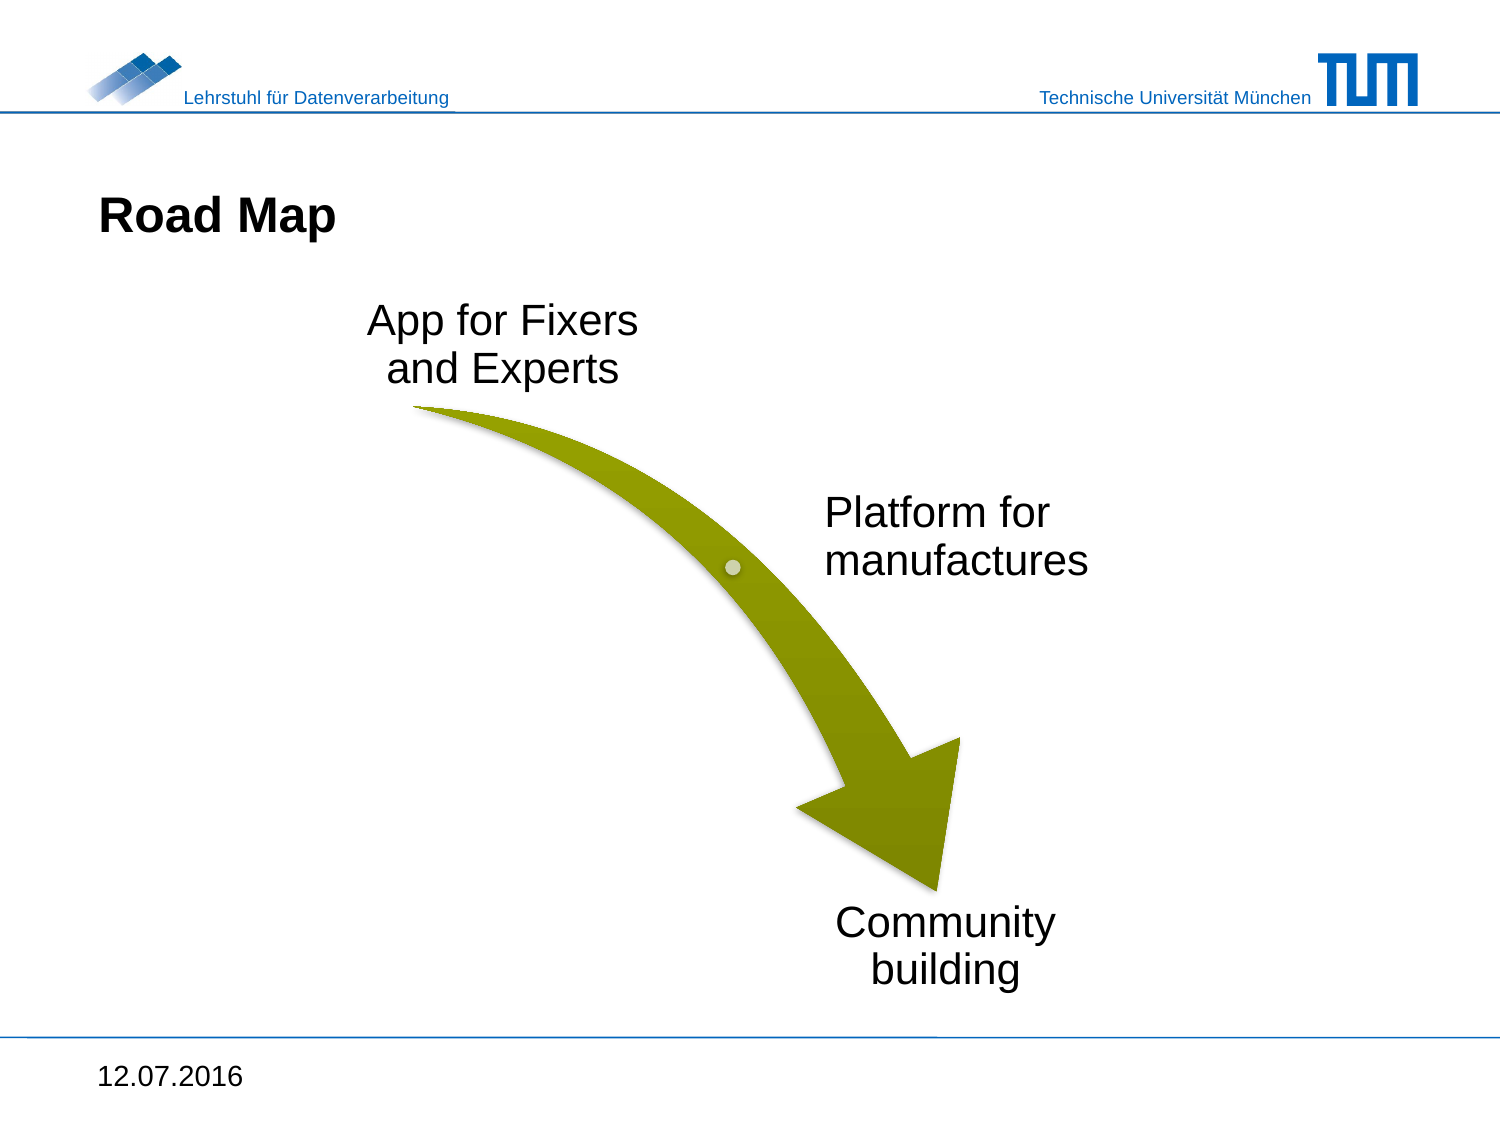

# Road Map
App for Fixers and Experts
Platform for manufactures
Community building
12.07.2016